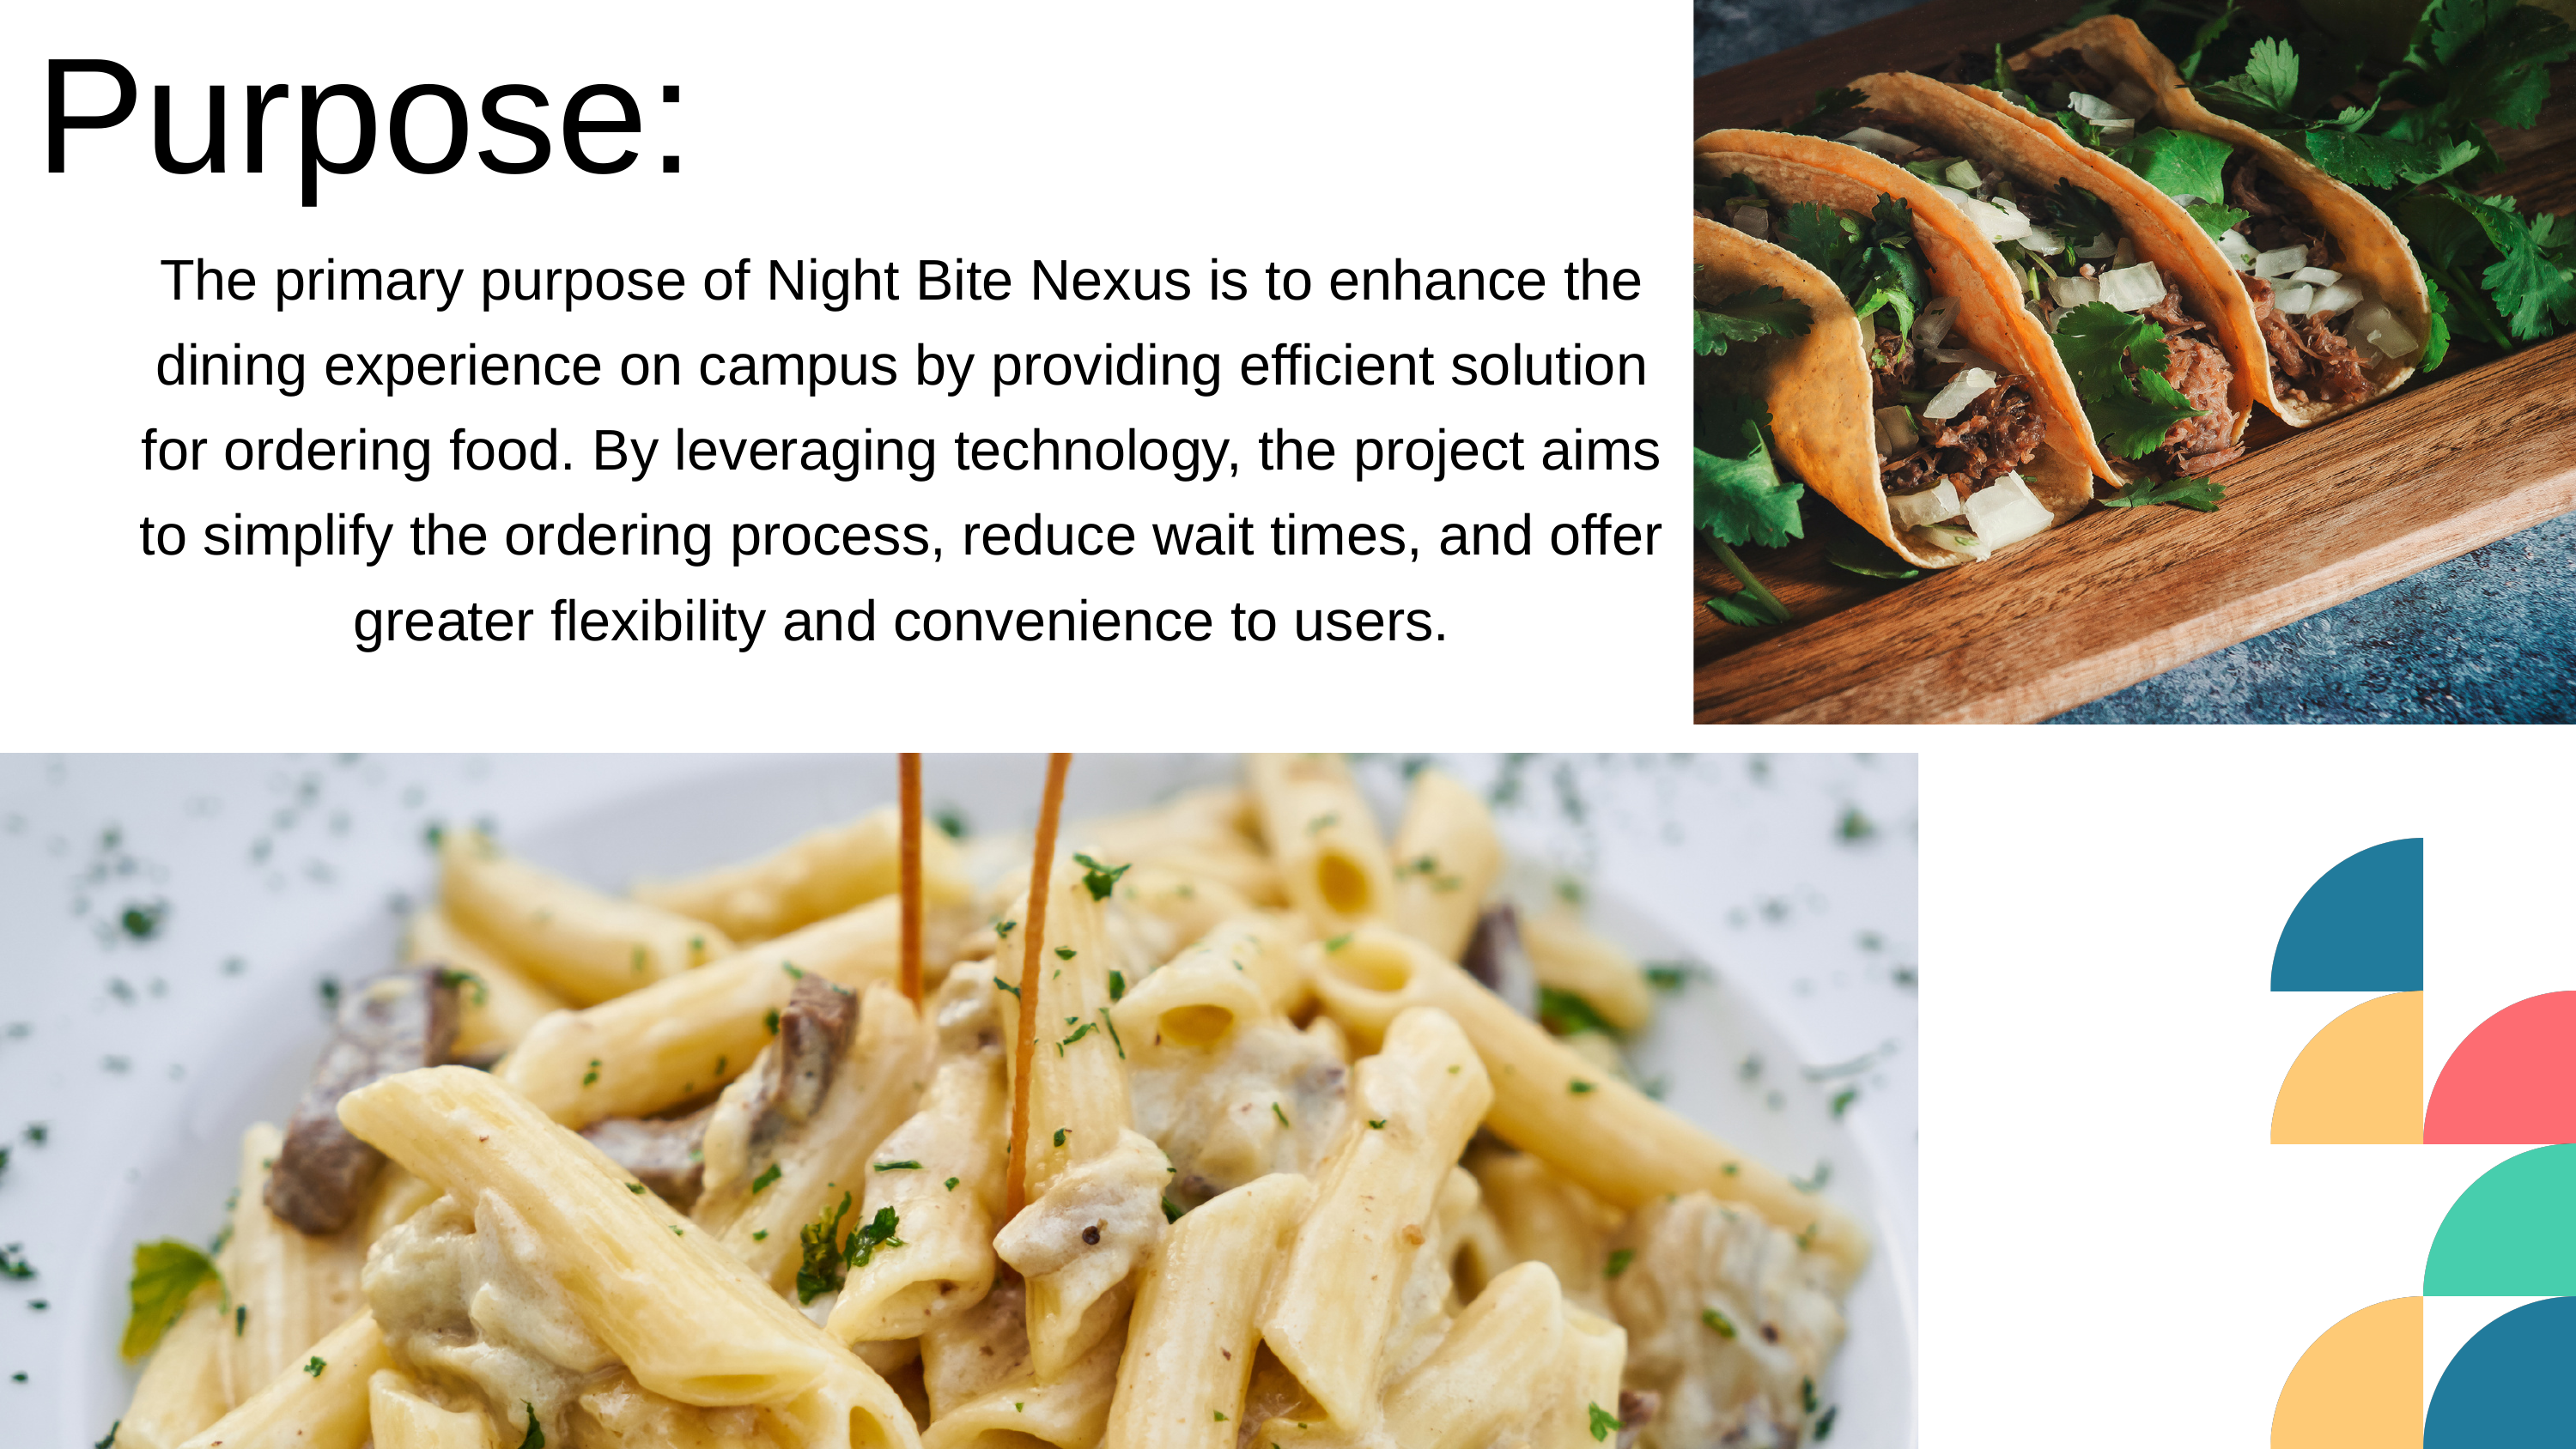

Purpose:

The primary purpose of Night Bite Nexus is to enhance the dining experience on campus by providing efficient solution for ordering food. By leveraging technology, the project aims to simplify the ordering process, reduce wait times, and offer greater flexibility and convenience to users.